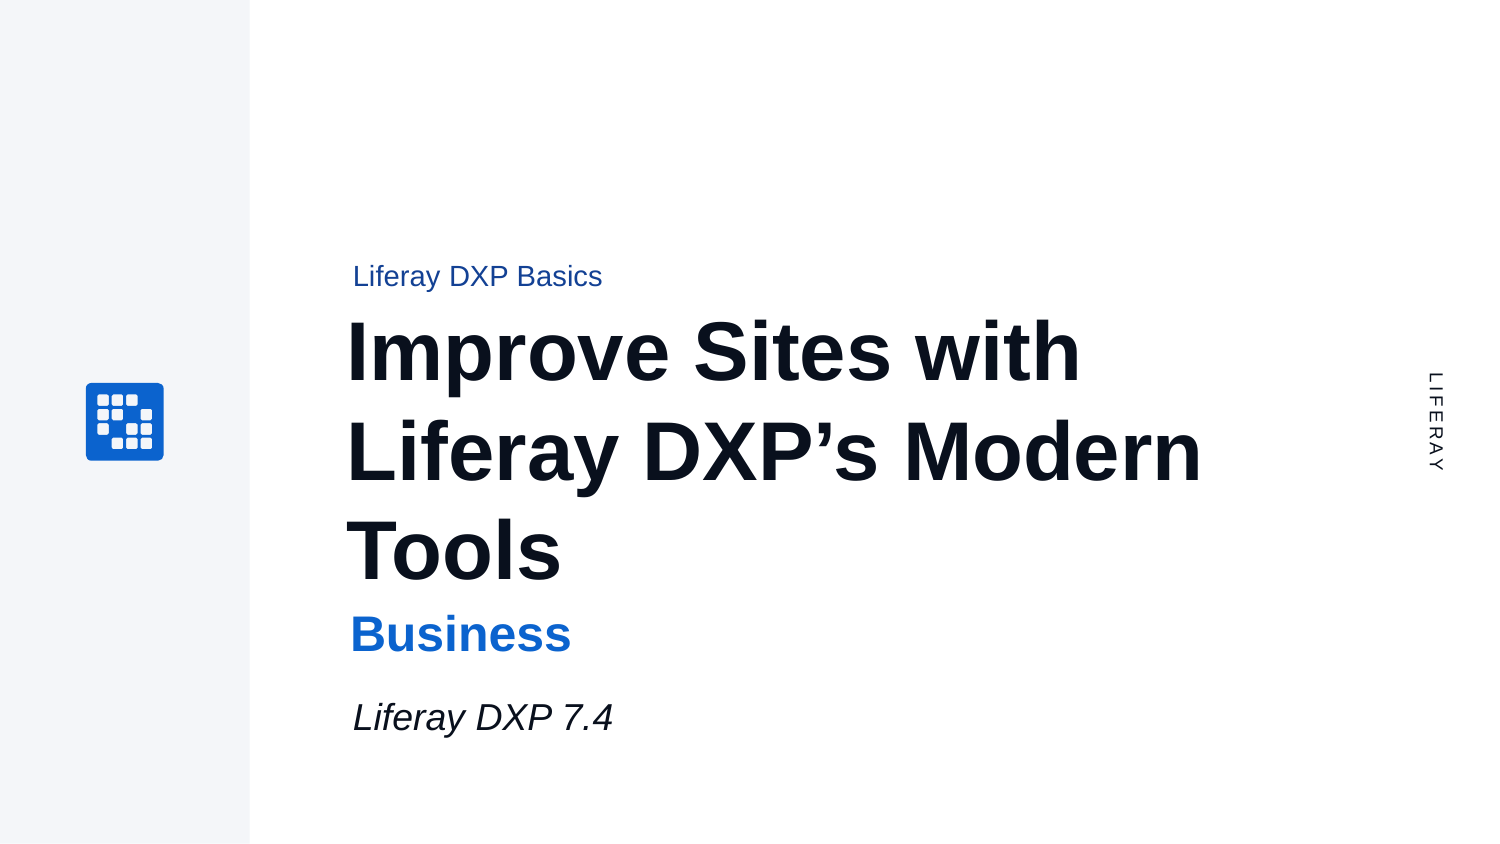

Liferay DXP Basics
# Improve Sites with Liferay DXP’s Modern Tools
Business
Liferay DXP 7.4